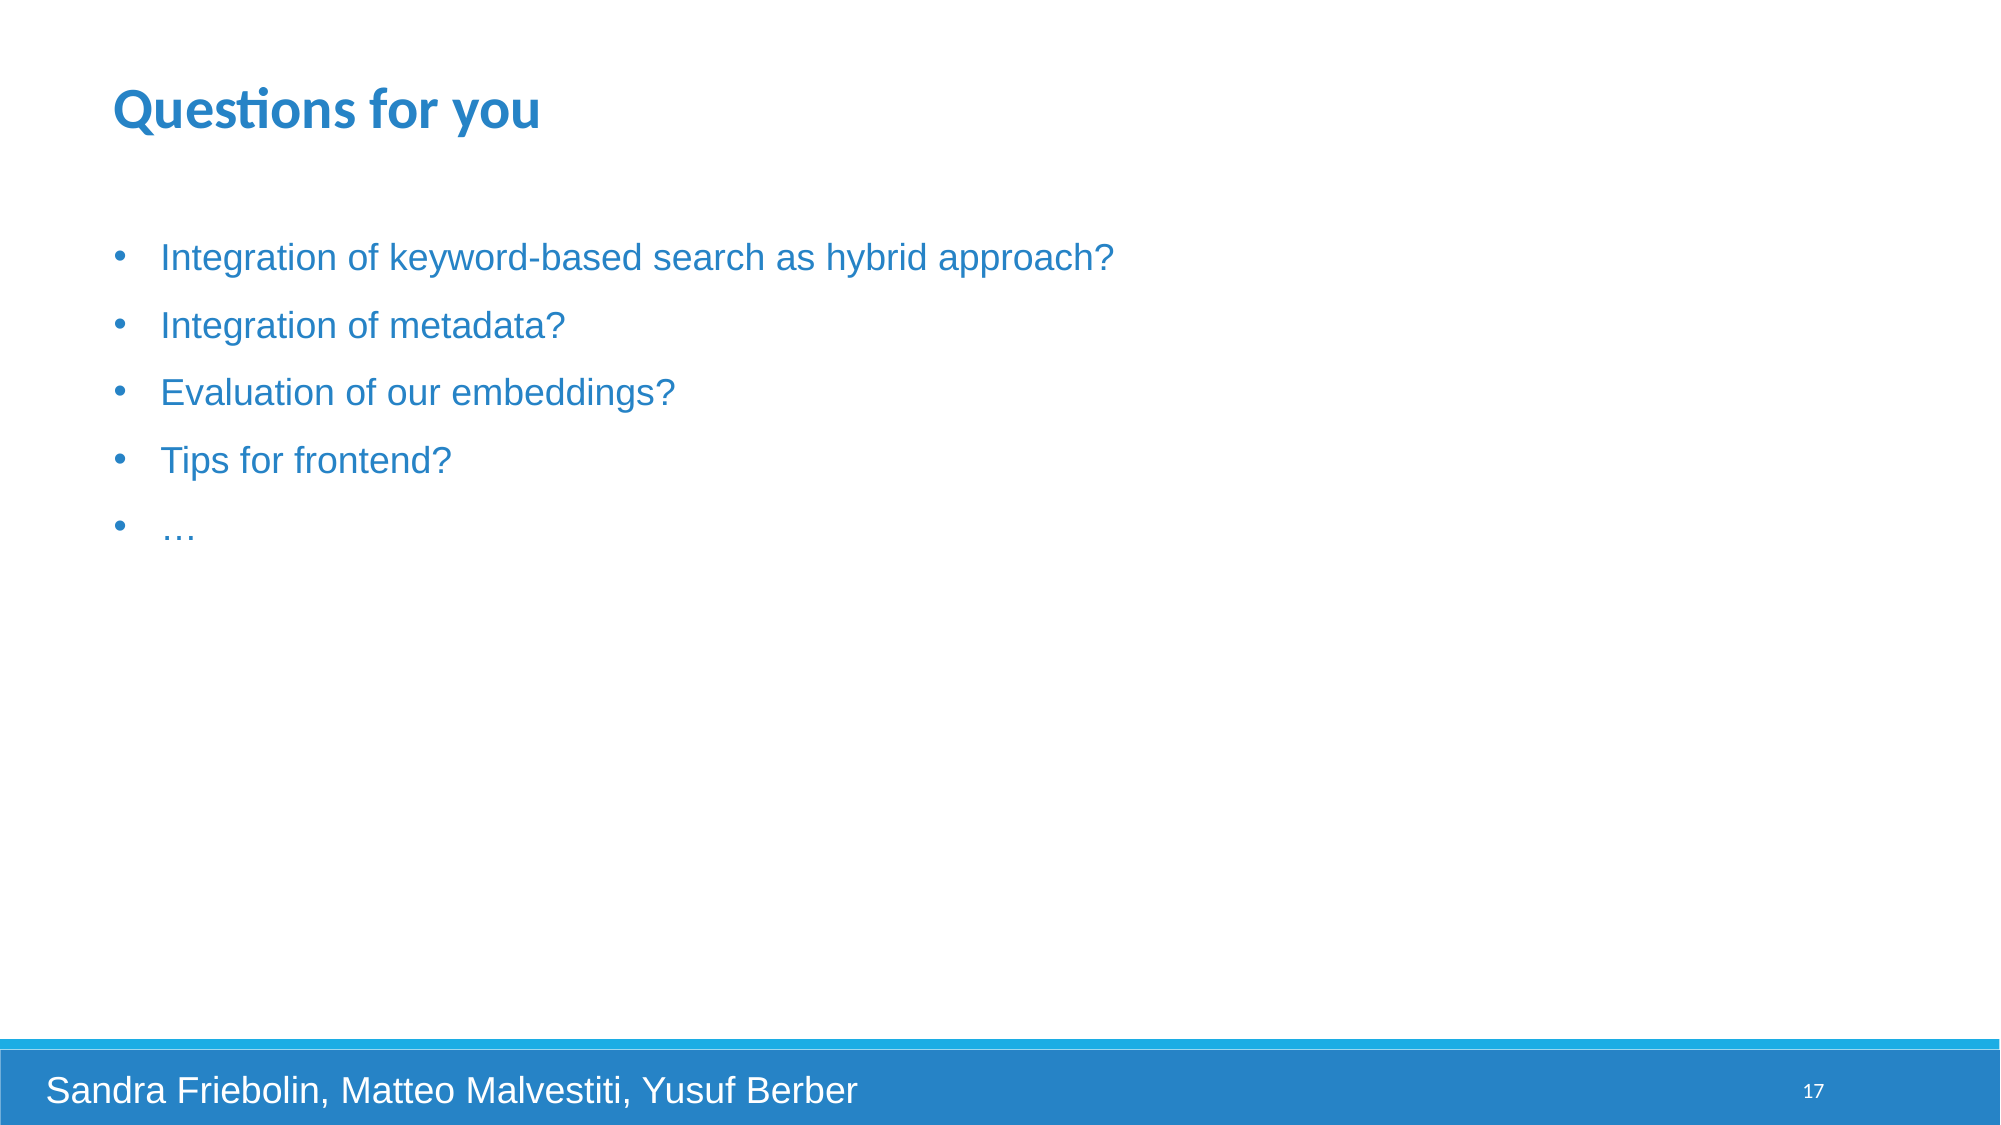

Questions for you
Integration of keyword-based search as hybrid approach?
Integration of metadata?
Evaluation of our embeddings?
Tips for frontend?
…
Sandra Friebolin, Matteo Malvestiti, Yusuf Berber
17